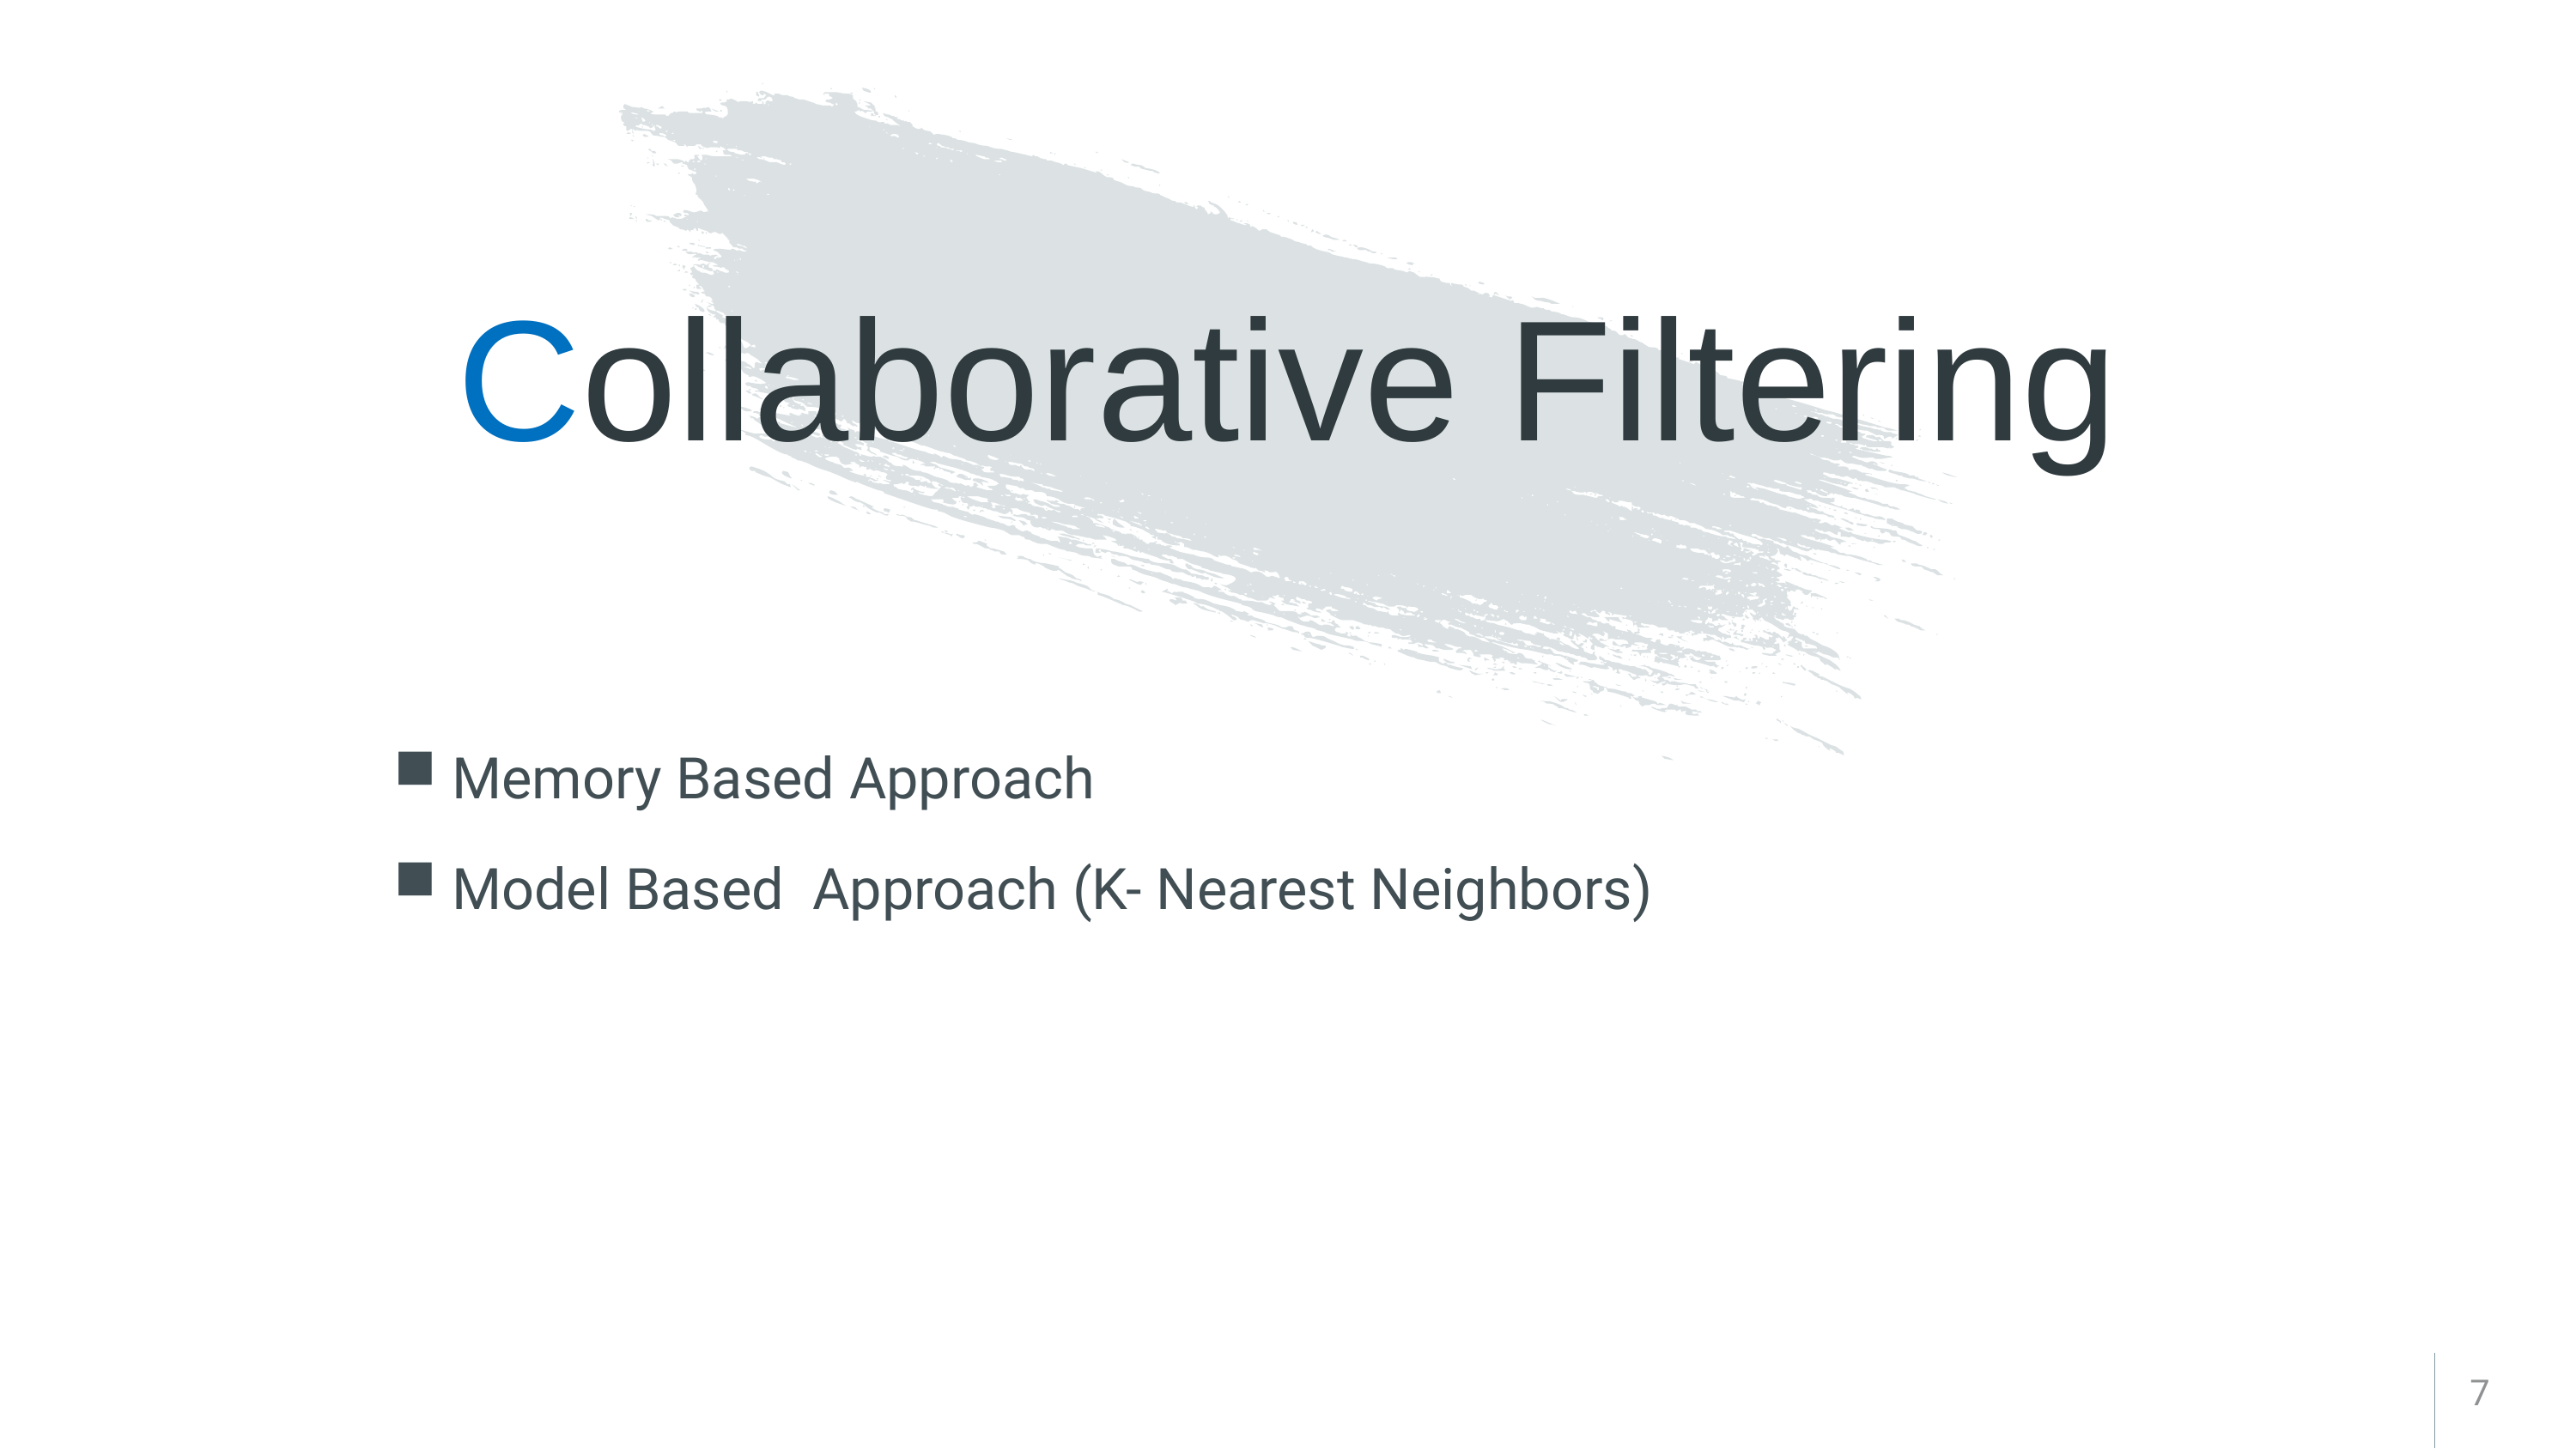

# Collaborative Filtering
 Memory Based Approach
 Model Based  Approach (K- Nearest Neighbors)
7